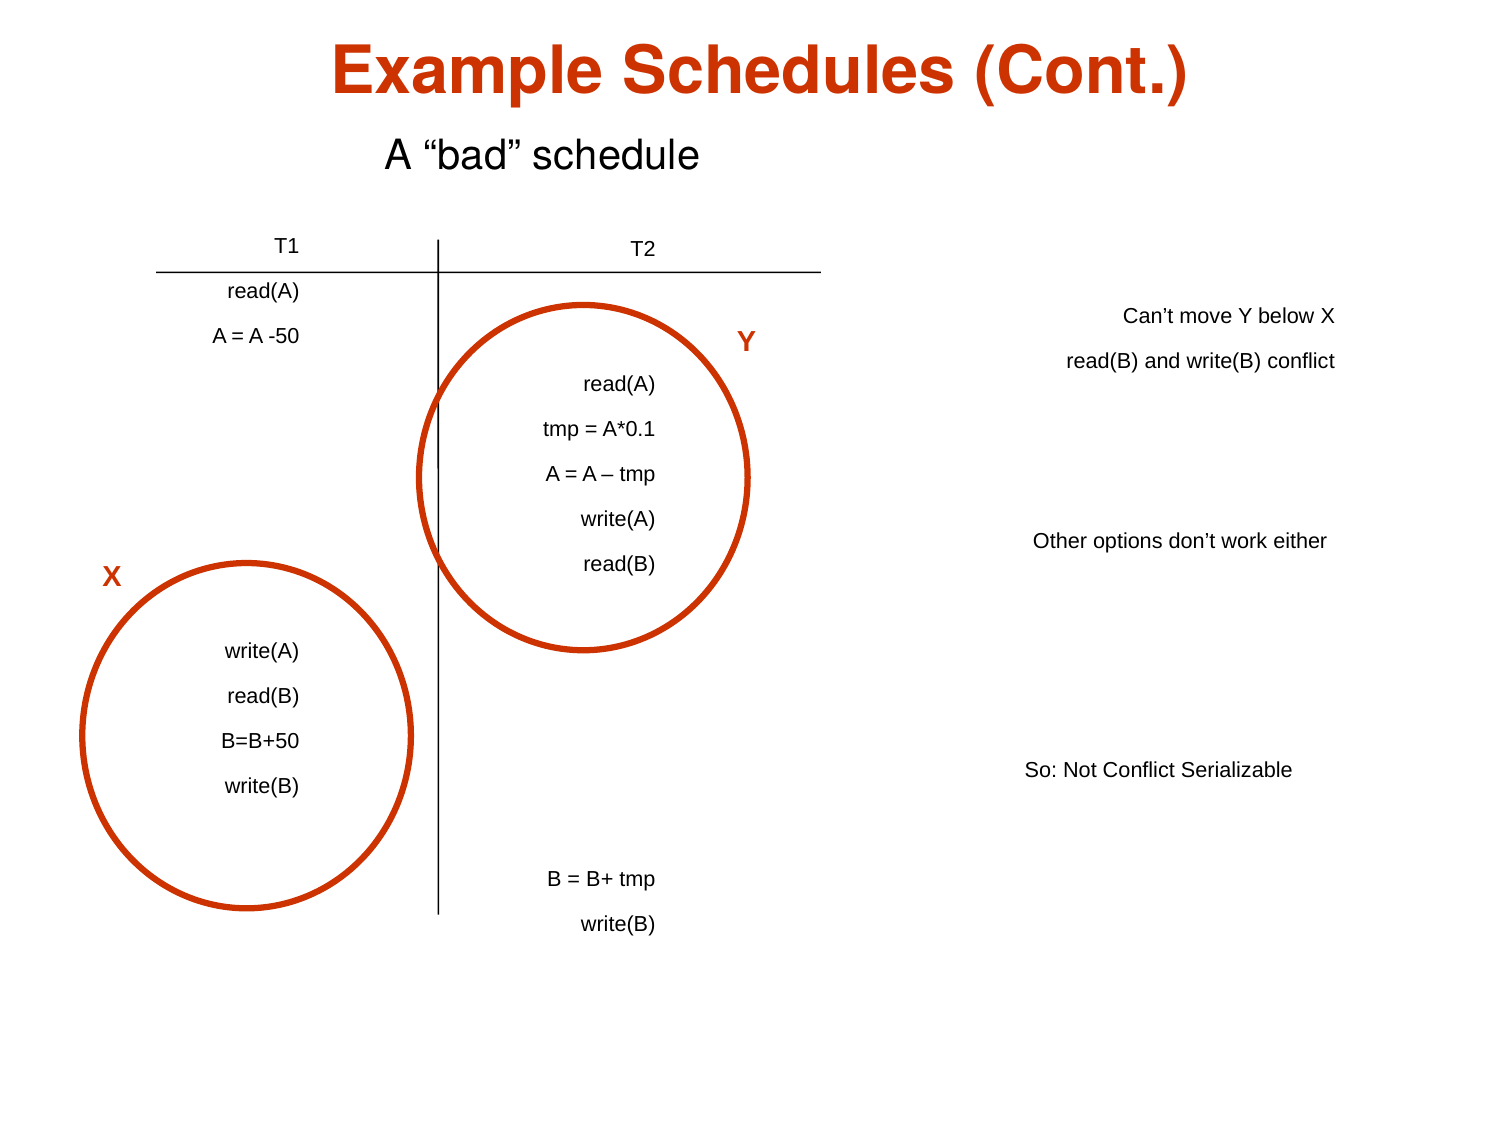

# Example Schedules (Cont.)
                 A “bad” schedule

T1
read(A)
A = A -50

write(A)
read(B)
B=B+50
write(B)
T2

read(A)
tmp = A*0.1
A = A – tmp
write(A)
read(B)

B = B+ tmp
write(B)

Can’t move Y below X
    read(B) and write(B) conflict

Y
Other options don’t work either
X

So: Not Conflict Serializable